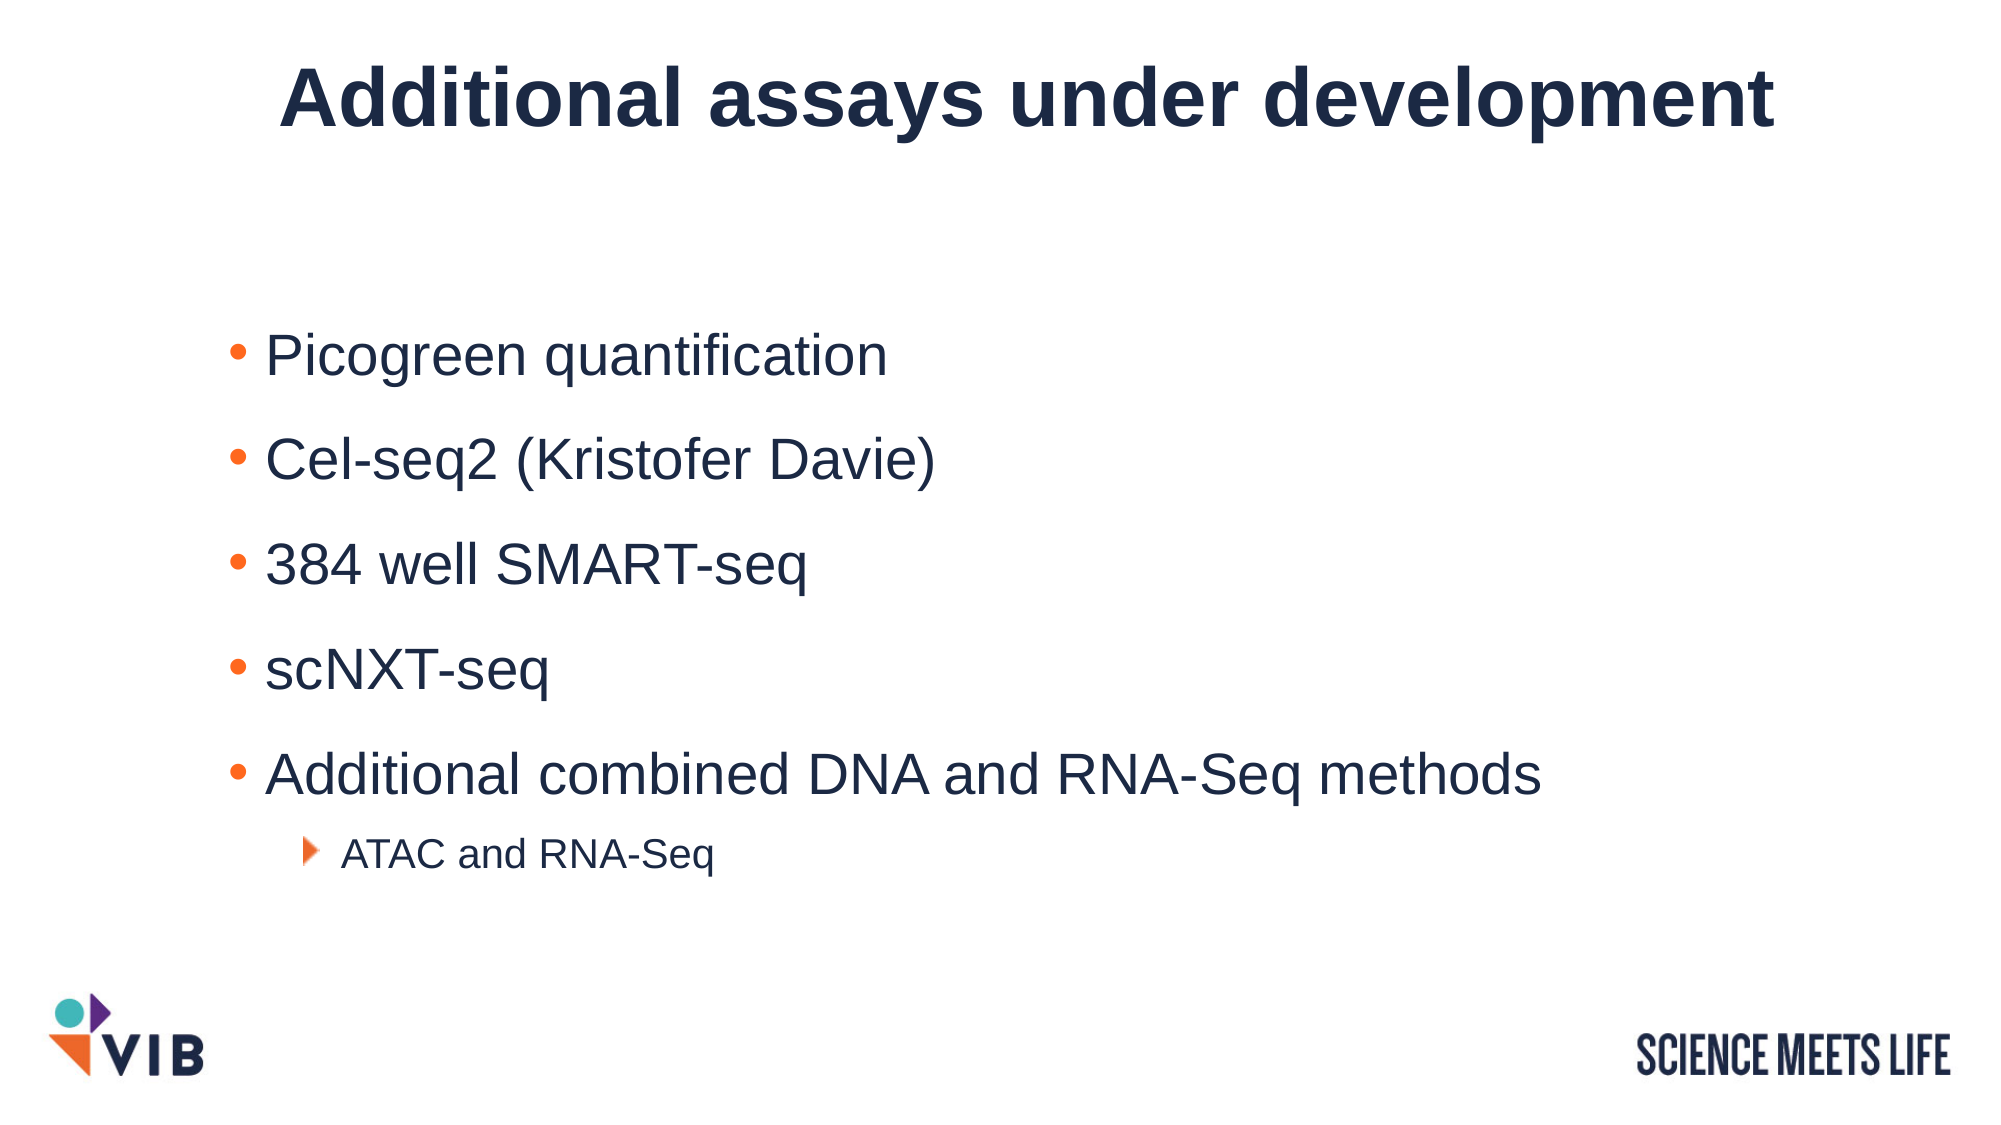

# Additional assays under development
Picogreen quantification
Cel-seq2 (Kristofer Davie)
384 well SMART-seq
scNXT-seq
Additional combined DNA and RNA-Seq methods
ATAC and RNA-Seq